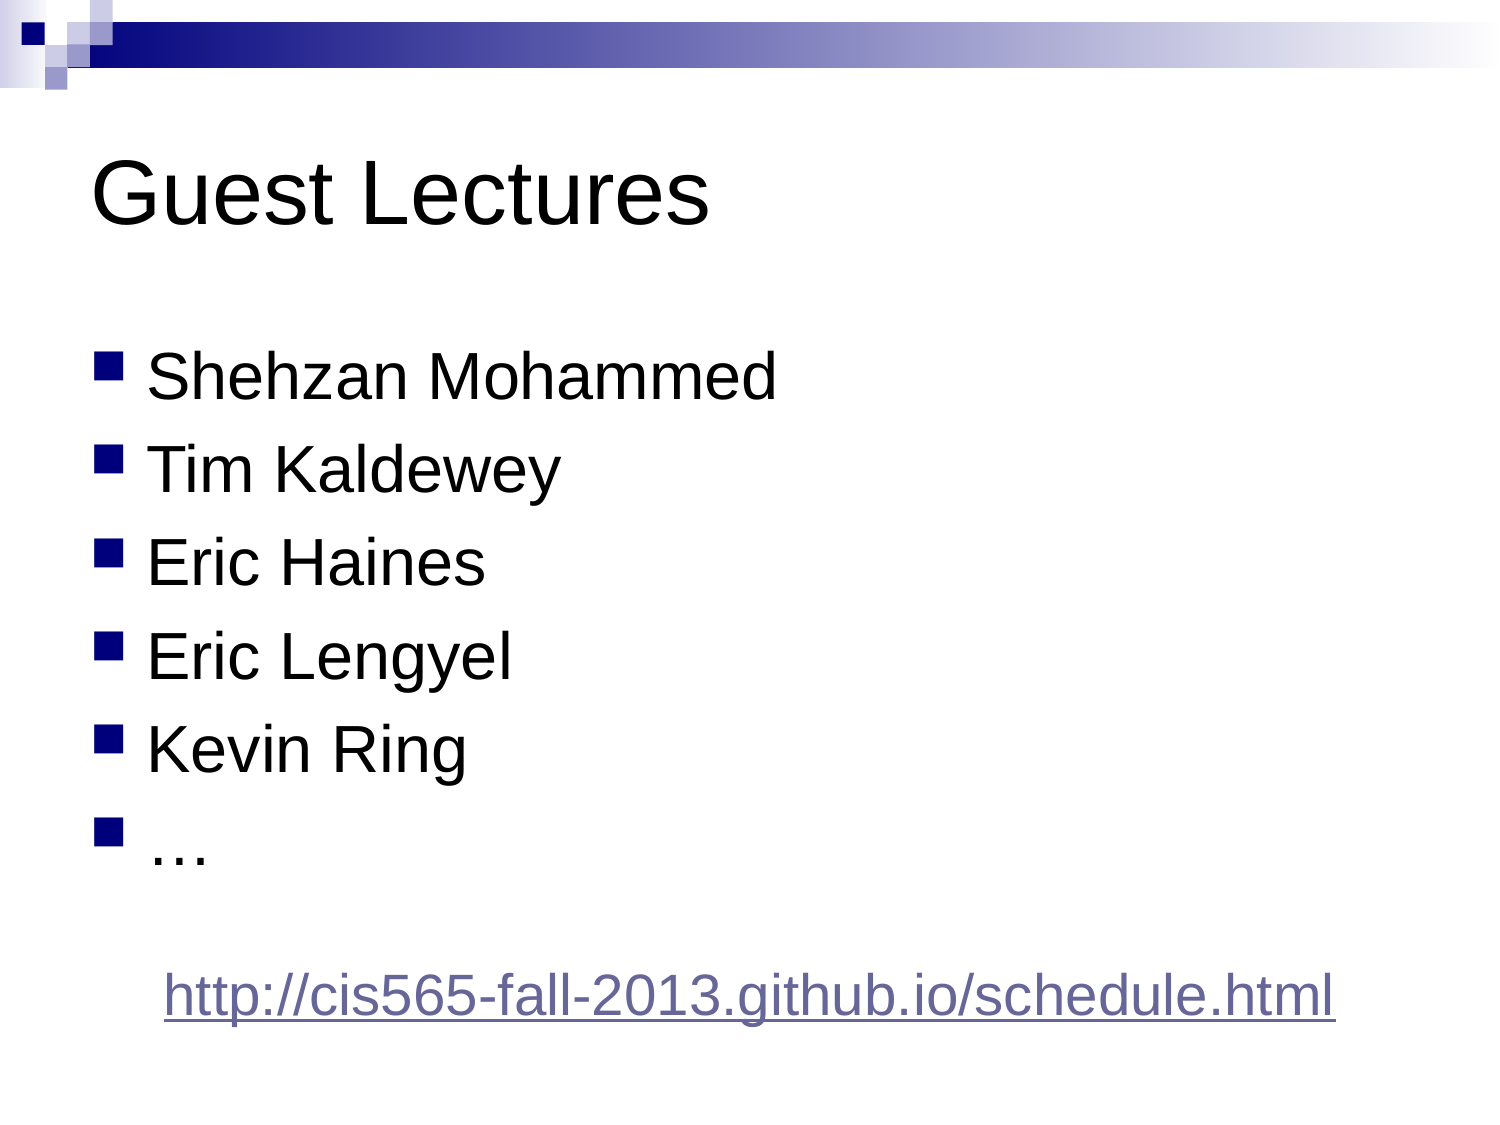

# Guest Lectures
Shehzan Mohammed
Tim Kaldewey
Eric Haines
Eric Lengyel
Kevin Ring
…
http://cis565-fall-2013.github.io/schedule.html